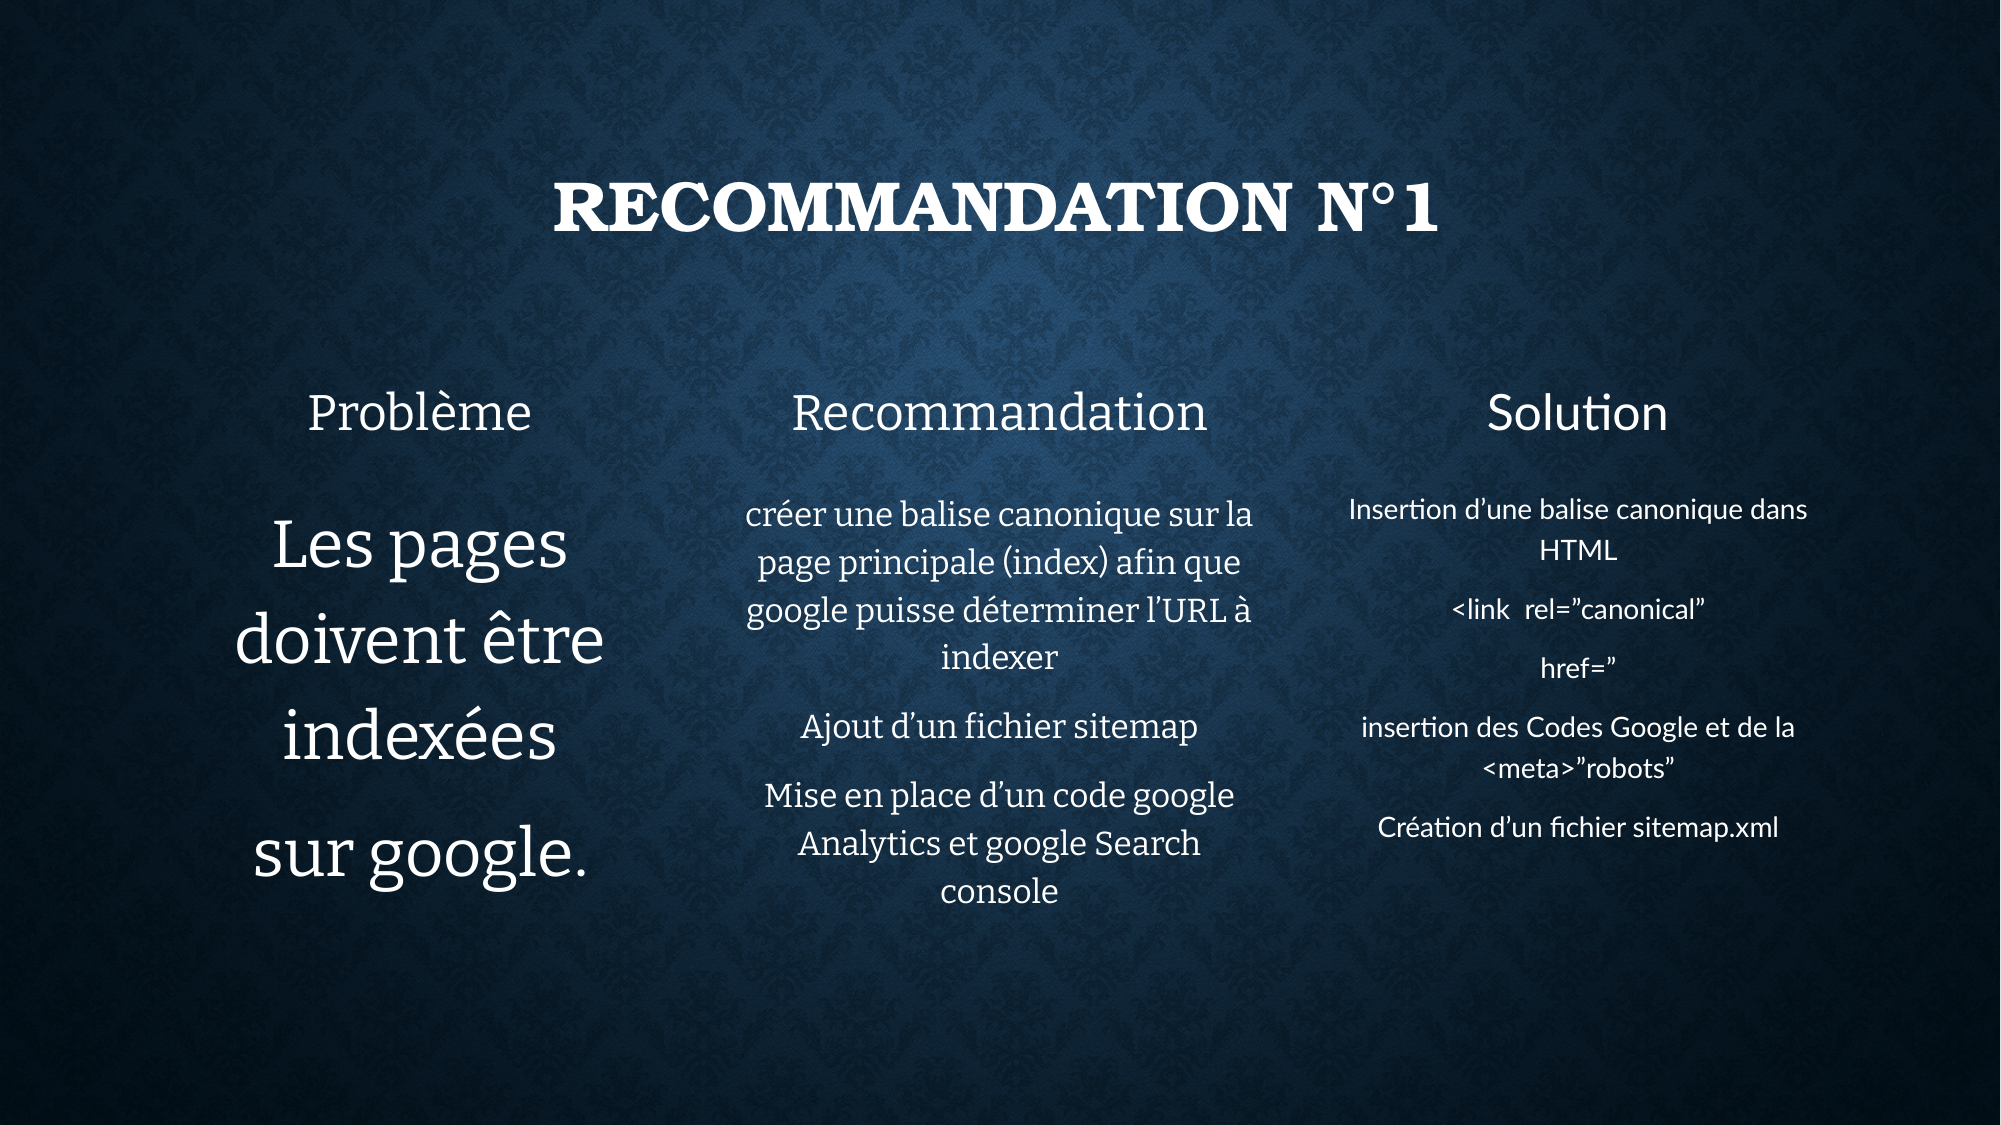

# Recommandation N°1
Problème
Recommandation
Solution
Les pages doivent être indexées
sur google.

créer une balise canonique sur la page principale (index) afin que google puisse déterminer l’URL à indexer
Ajout d’un fichier sitemap
Mise en place d’un code google Analytics et google Search console

Insertion d’une balise canonique dans HTML
<link  rel=”canonical”
href=”
insertion des Codes Google et de la <meta>”robots”
Création d’un fichier sitemap.xml